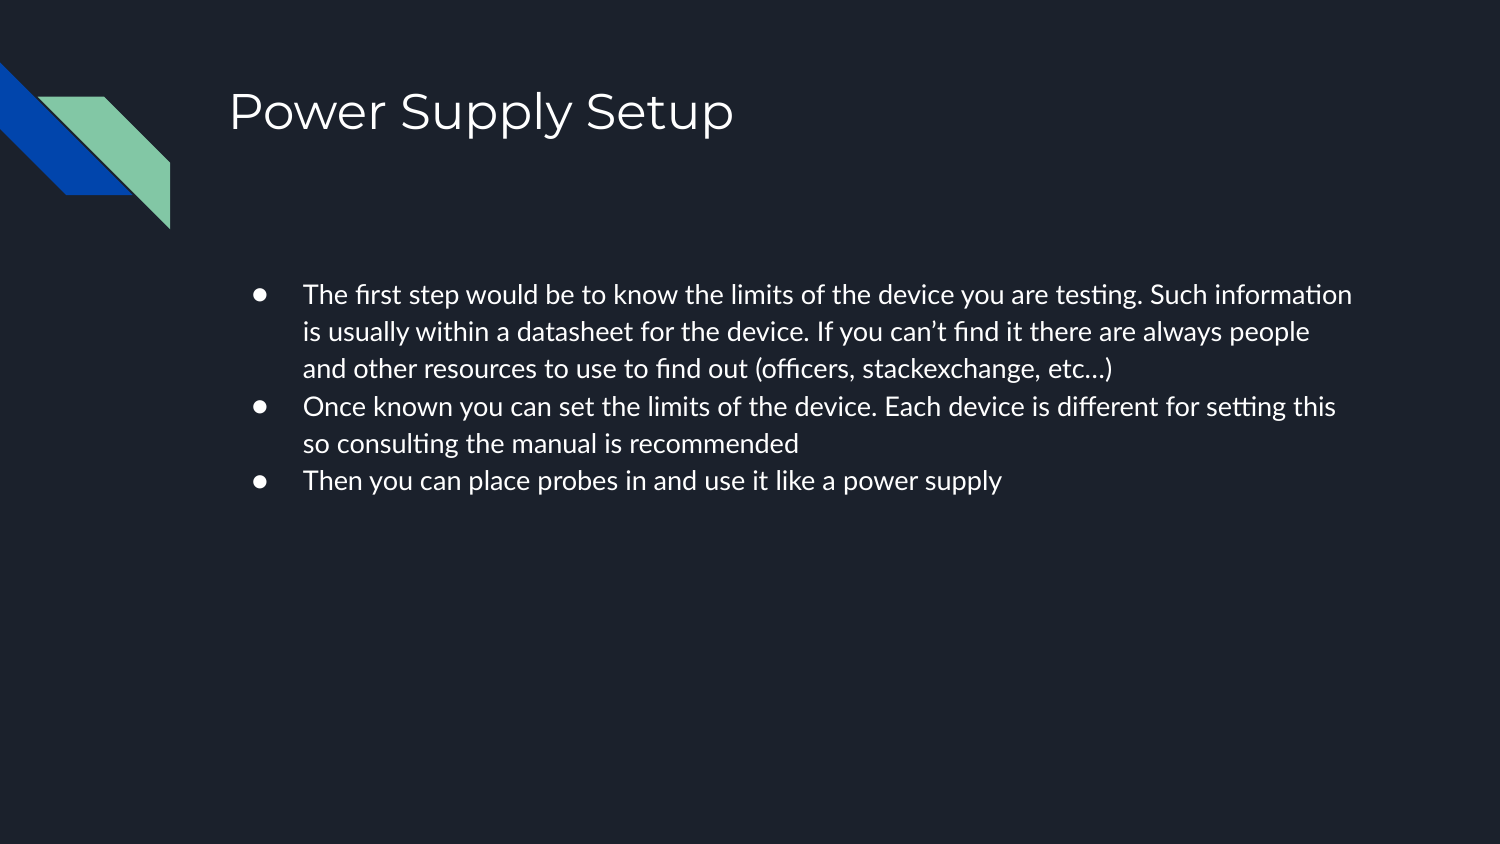

# Power Supply Setup
The first step would be to know the limits of the device you are testing. Such information is usually within a datasheet for the device. If you can’t find it there are always people and other resources to use to find out (officers, stackexchange, etc…)
Once known you can set the limits of the device. Each device is different for setting this so consulting the manual is recommended
Then you can place probes in and use it like a power supply